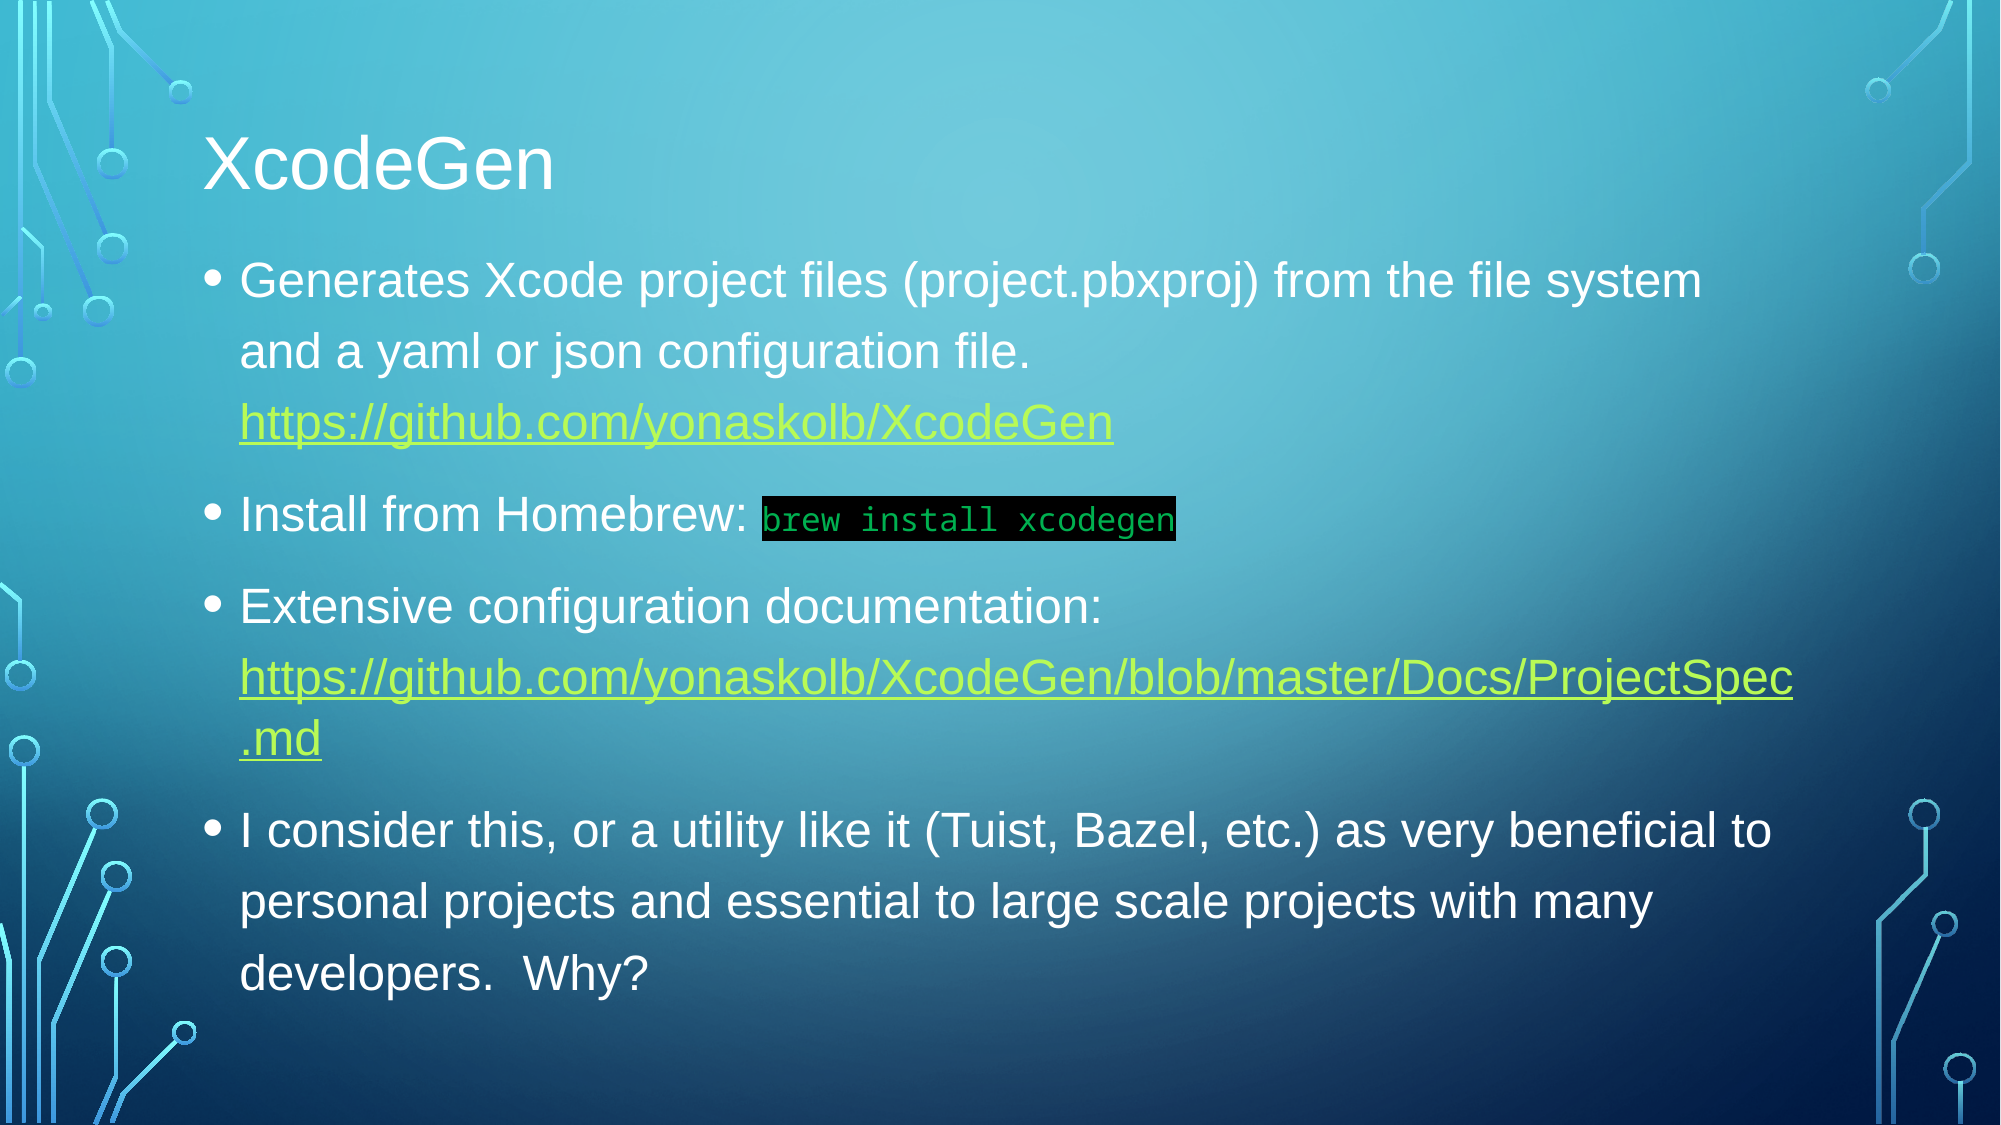

# XcodeGen
Generates Xcode project files (project.pbxproj) from the file system and a yaml or json configuration file. https://github.com/yonaskolb/XcodeGen
Install from Homebrew: brew install xcodegen
Extensive configuration documentation: https://github.com/yonaskolb/XcodeGen/blob/master/Docs/ProjectSpec.md
I consider this, or a utility like it (Tuist, Bazel, etc.) as very beneficial to personal projects and essential to large scale projects with many developers.  Why?